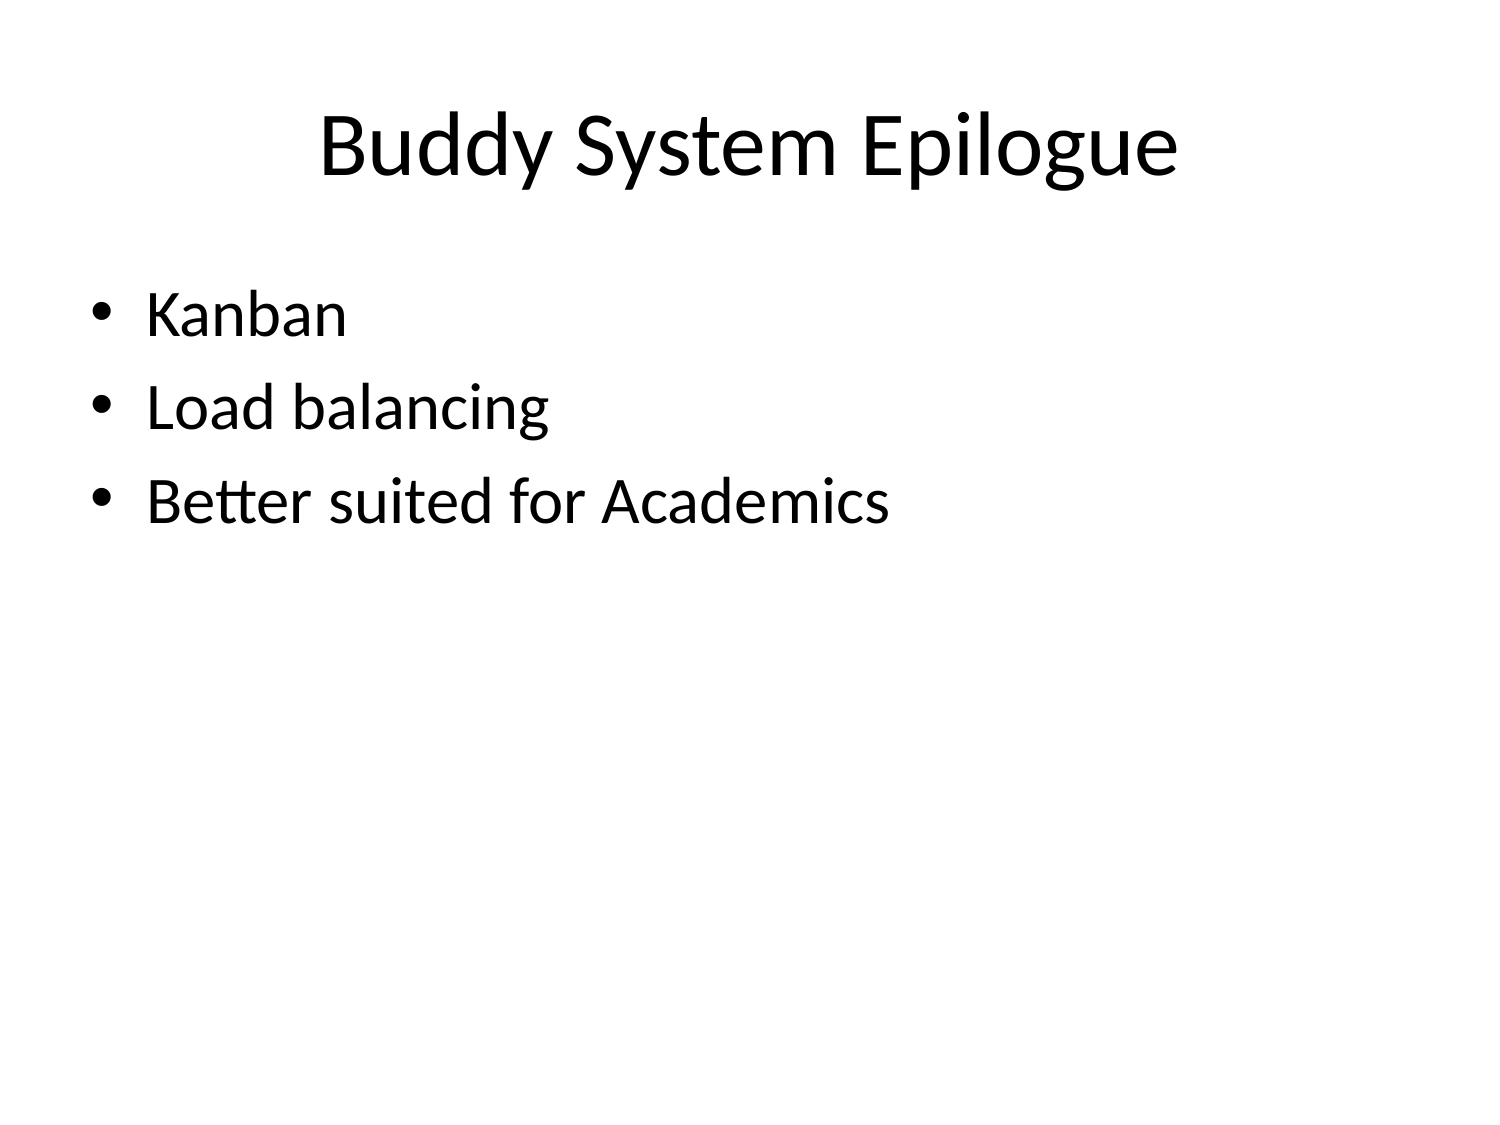

# Buddy System Epilogue
Kanban
Load balancing
Better suited for Academics